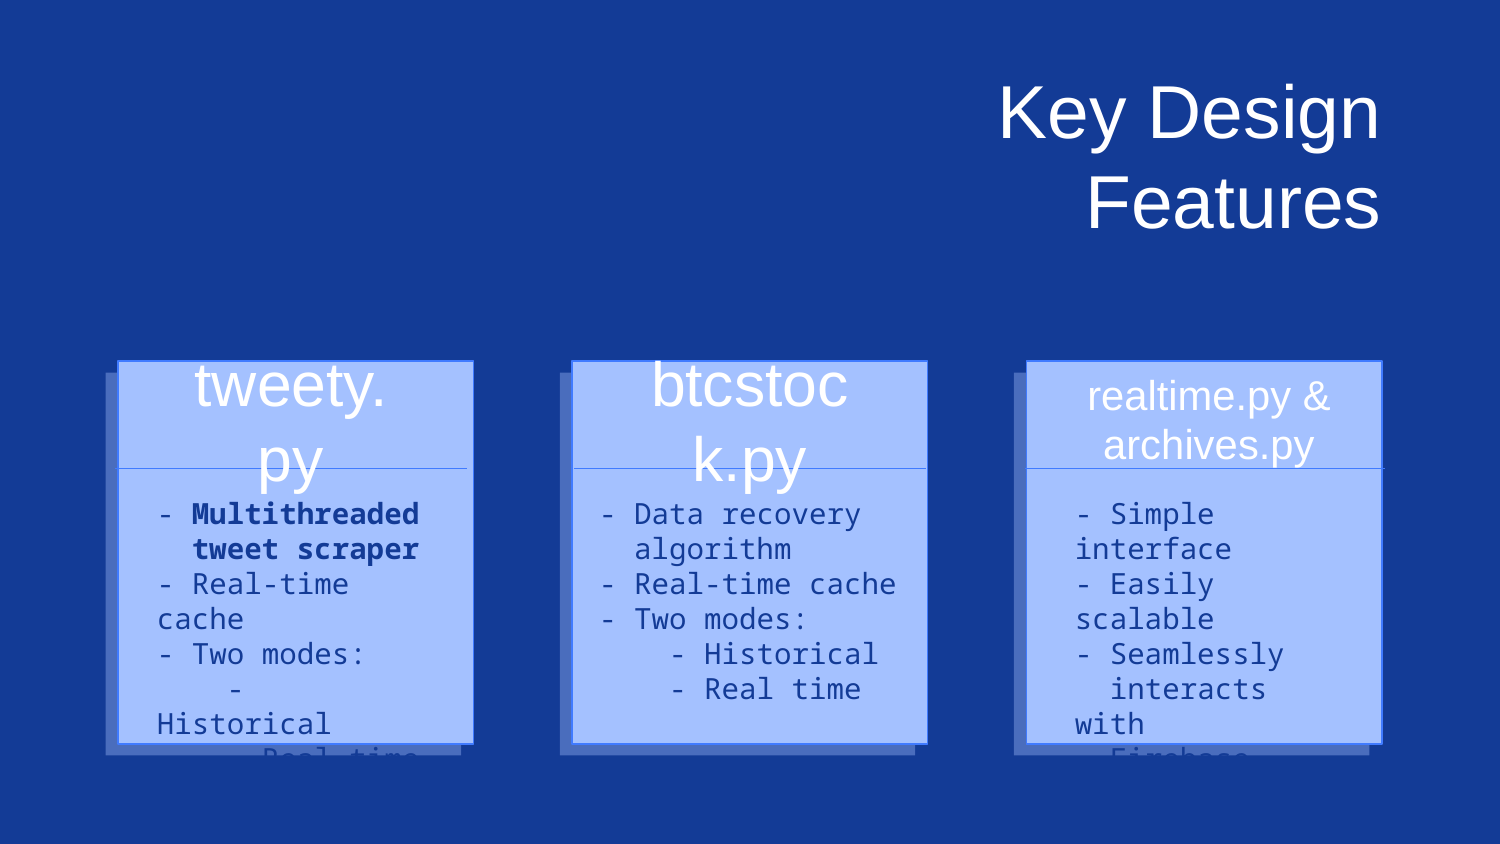

Key Design Features
# tweety.py
btcstock.py
realtime.py & archives.py
- Multithreaded
  tweet scraper
- Real-time cache
- Two modes:
    - Historical
    - Real time

- Data recovery
  algorithm
- Real-time cache
- Two modes:
    - Historical
    - Real time

- Simple interface
- Easily scalable
- Seamlessly
  interacts with
  Firebase